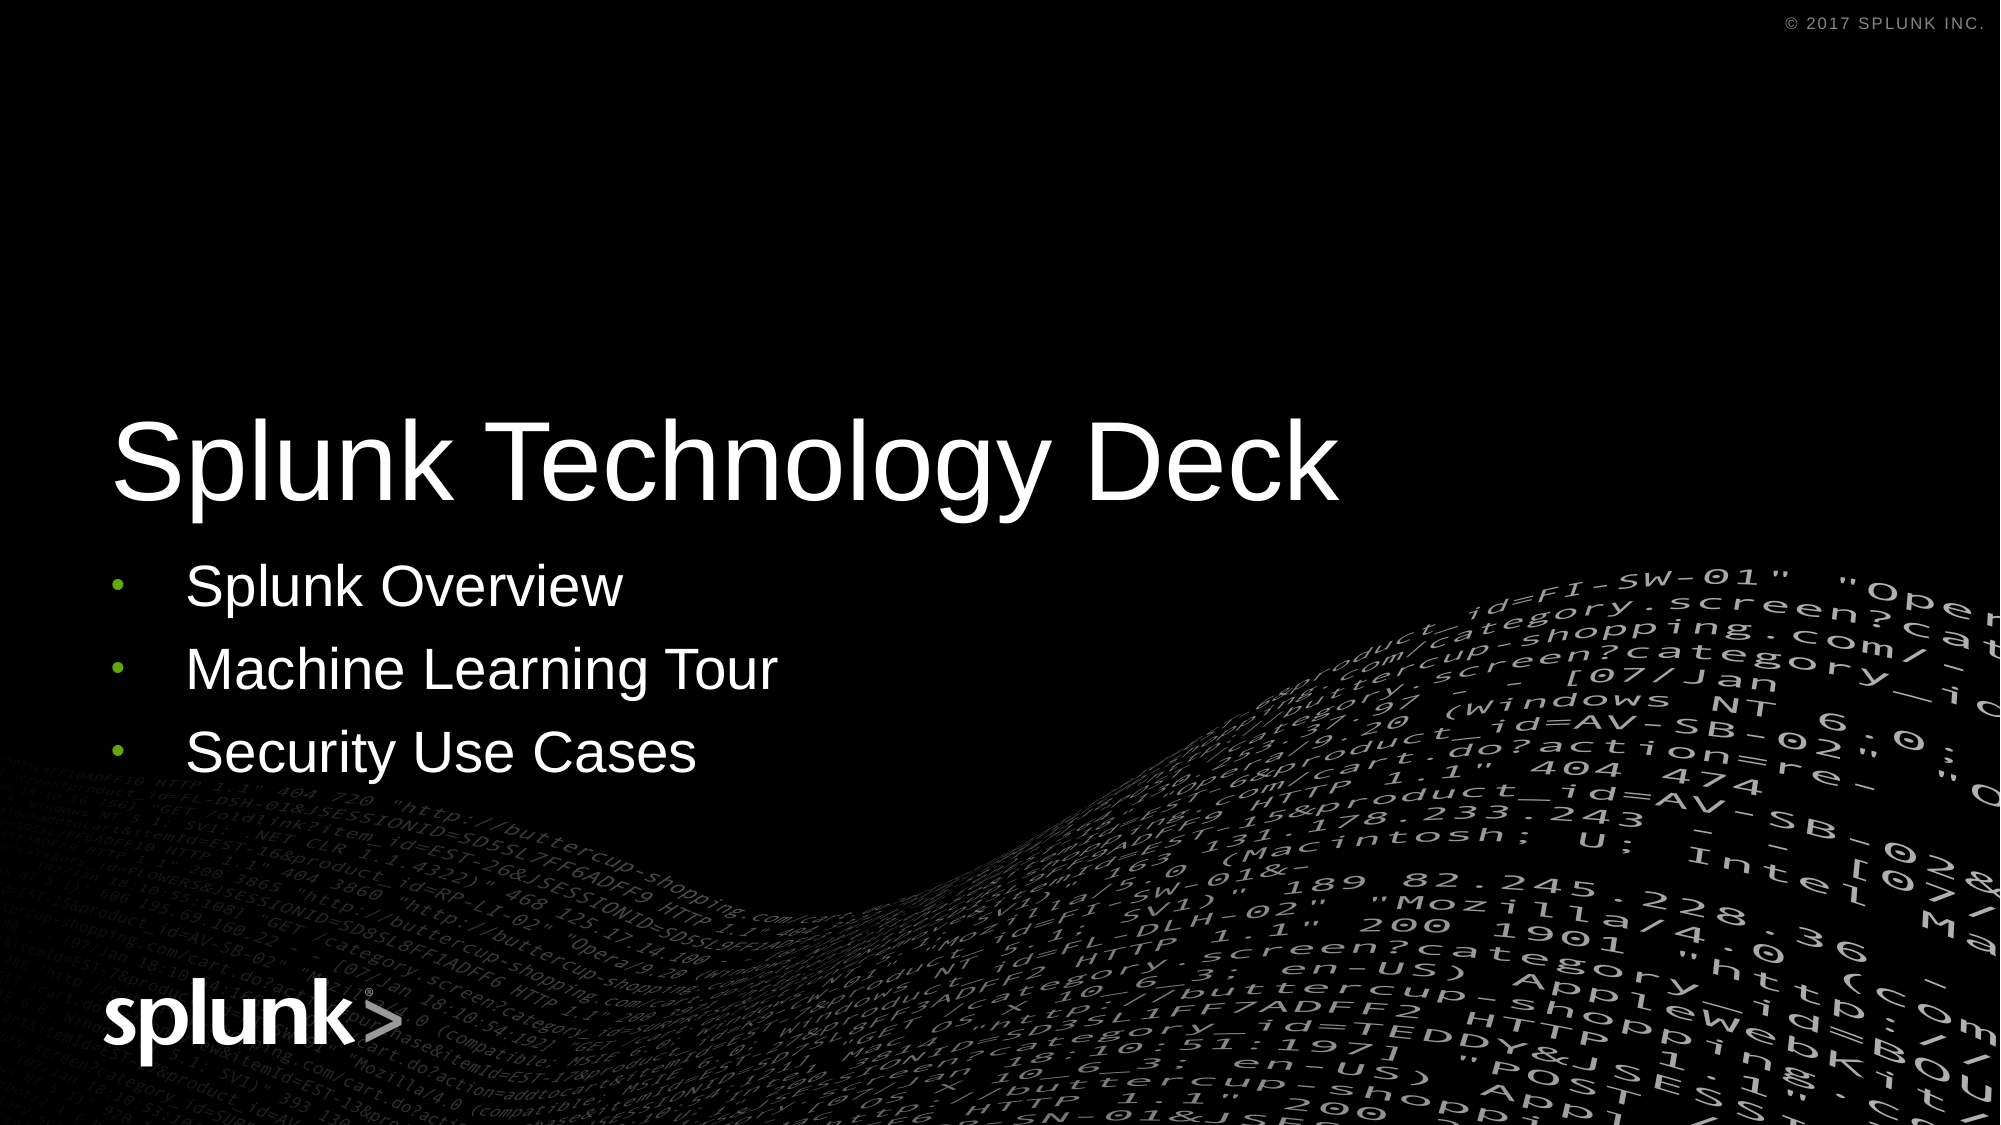

# Splunk Technology Deck
Splunk Overview
Machine Learning Tour
Security Use Cases